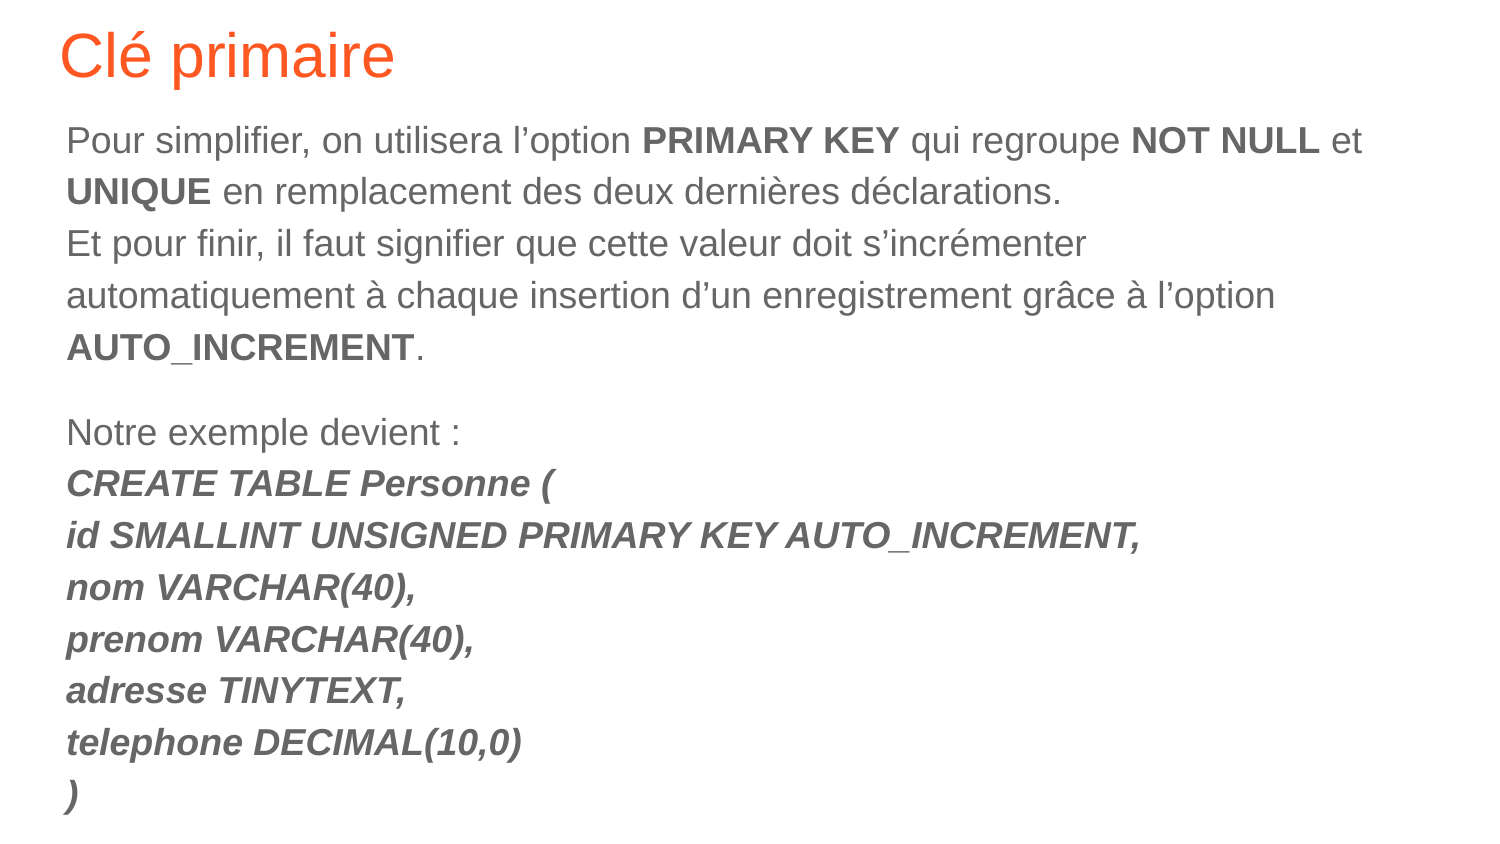

# Clé primaire
Pour simplifier, on utilisera l’option PRIMARY KEY qui regroupe NOT NULL et
UNIQUE en remplacement des deux dernières déclarations.
Et pour finir, il faut signifier que cette valeur doit s’incrémenter
automatiquement à chaque insertion d’un enregistrement grâce à l’option
AUTO_INCREMENT.
Notre exemple devient :
CREATE TABLE Personne (
id SMALLINT UNSIGNED PRIMARY KEY AUTO_INCREMENT,
nom VARCHAR(40),
prenom VARCHAR(40),
adresse TINYTEXT,
telephone DECIMAL(10,0)
)